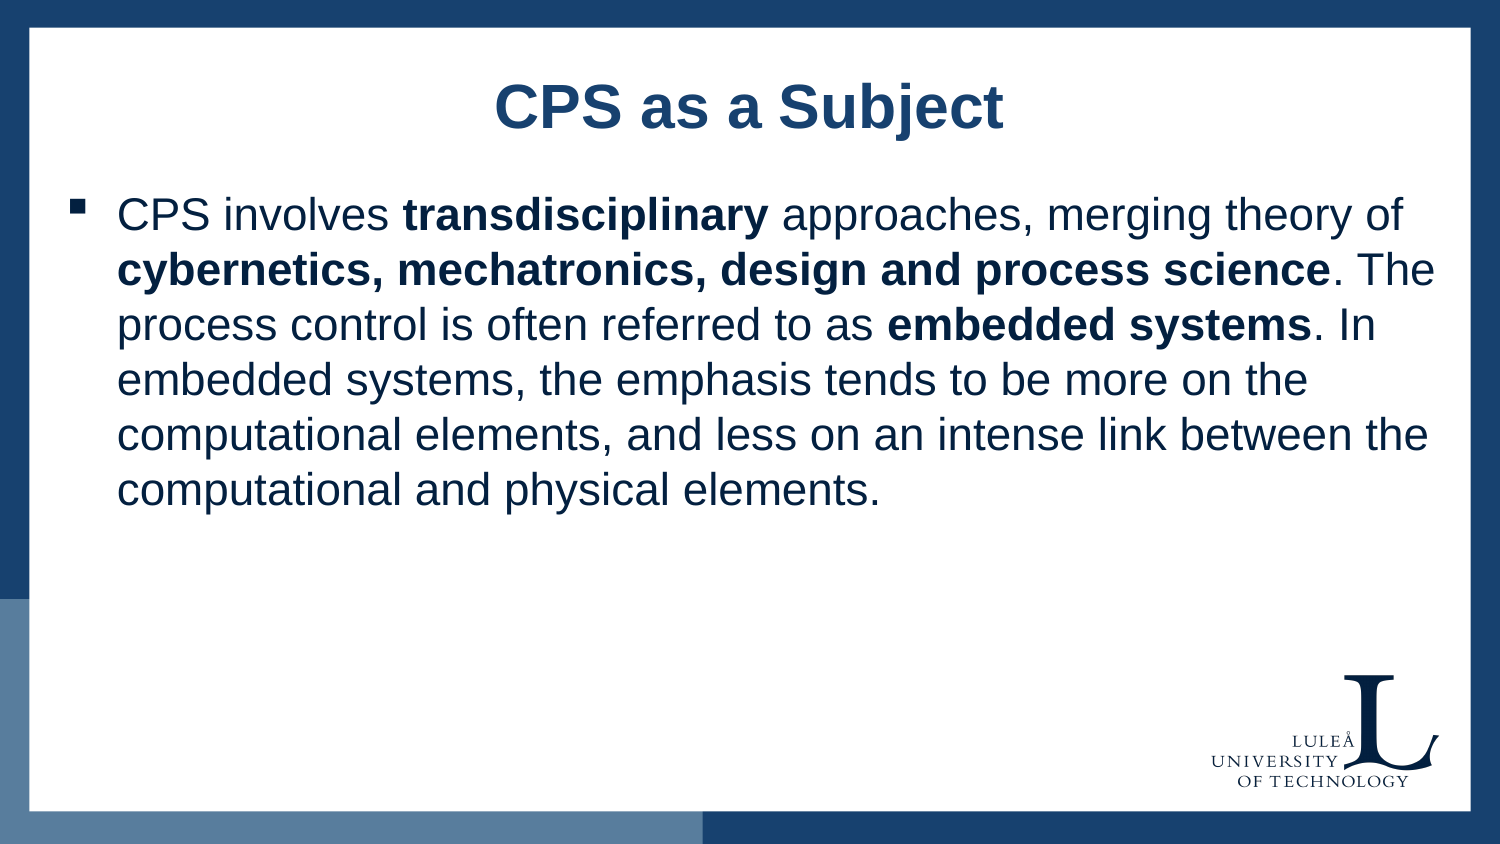

# CPS as a Subject
CPS involves transdisciplinary approaches, merging theory of cybernetics, mechatronics, design and process science. The process control is often referred to as embedded systems. In embedded systems, the emphasis tends to be more on the computational elements, and less on an intense link between the computational and physical elements.
4